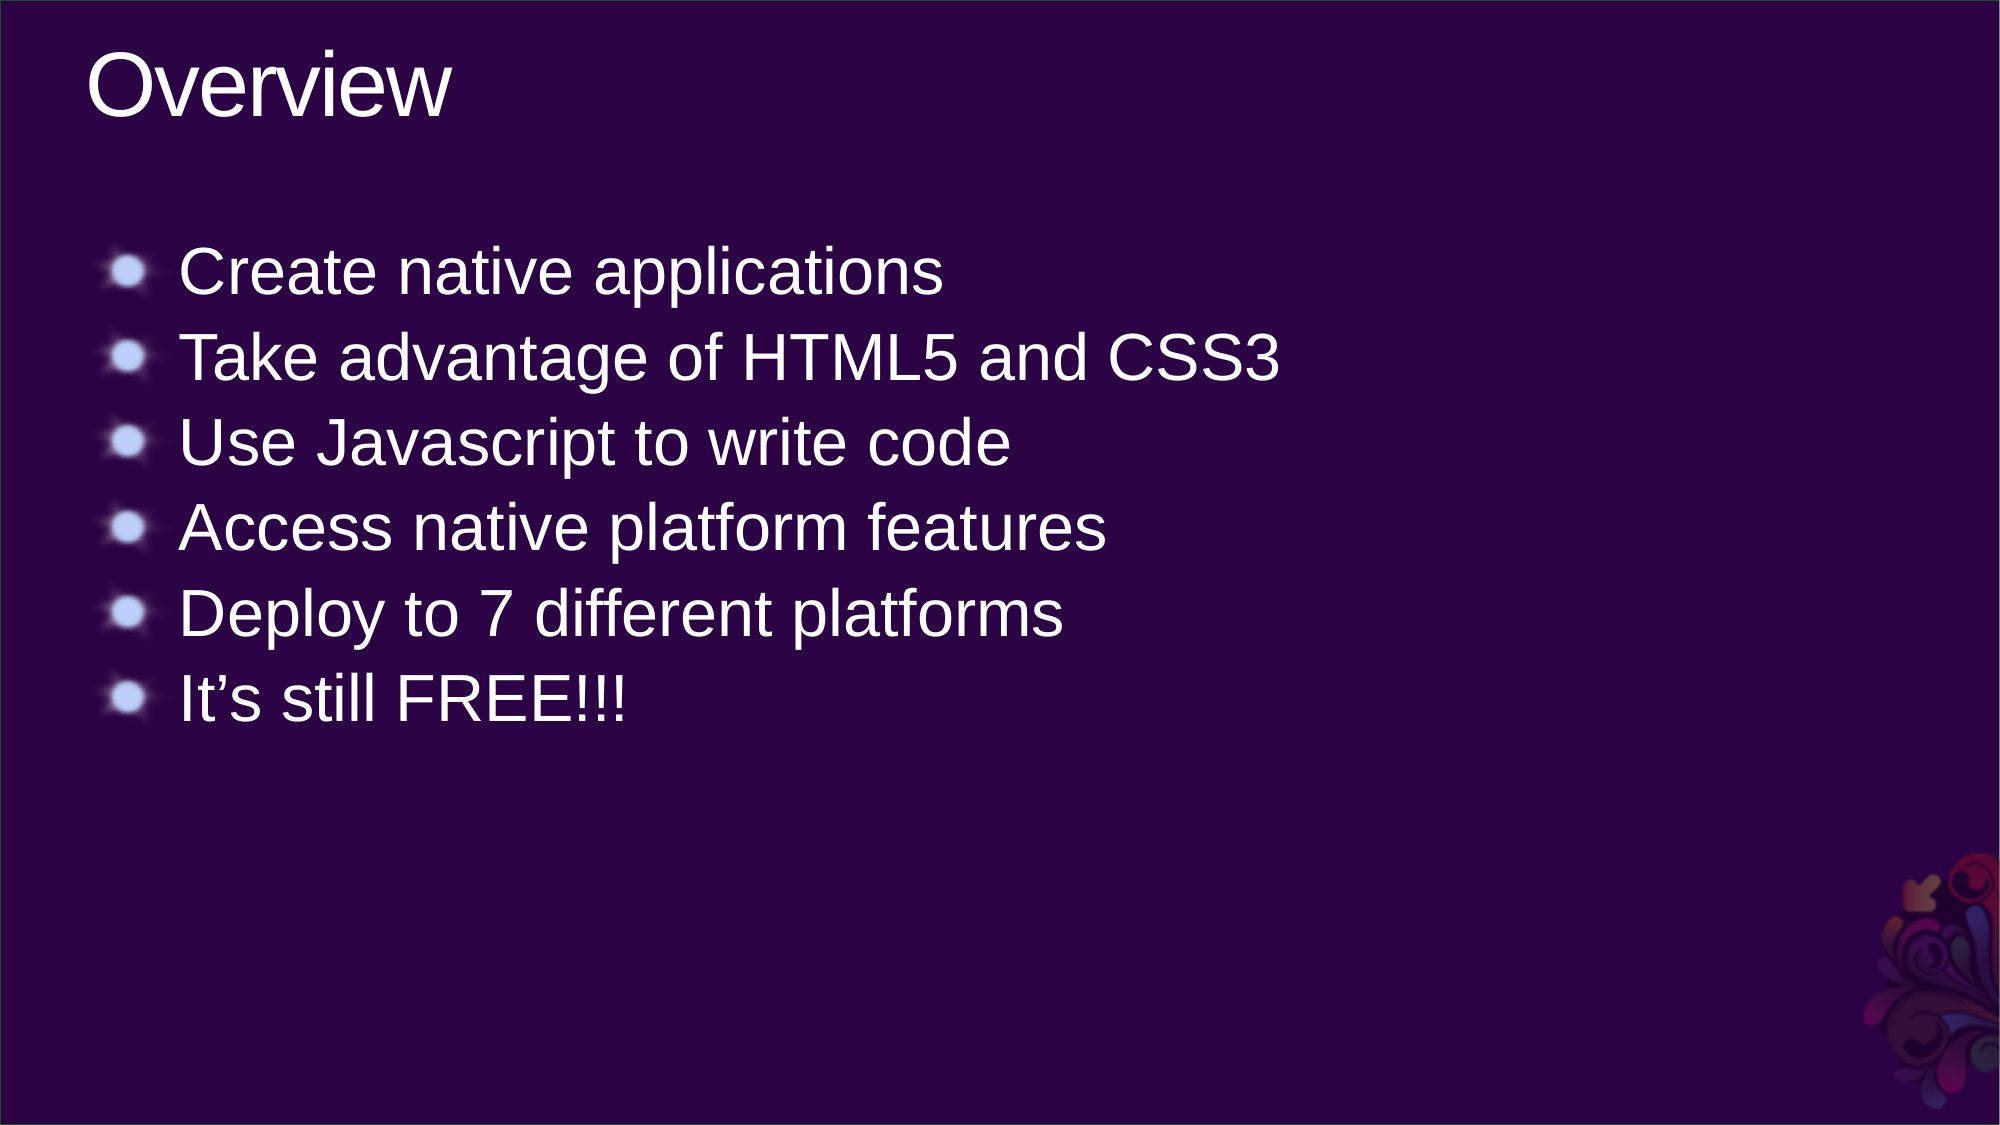

# Overview
Create native applications
Take advantage of HTML5 and CSS3
Use Javascript to write code
Access native platform features
Deploy to 7 different platforms
It’s still FREE!!!